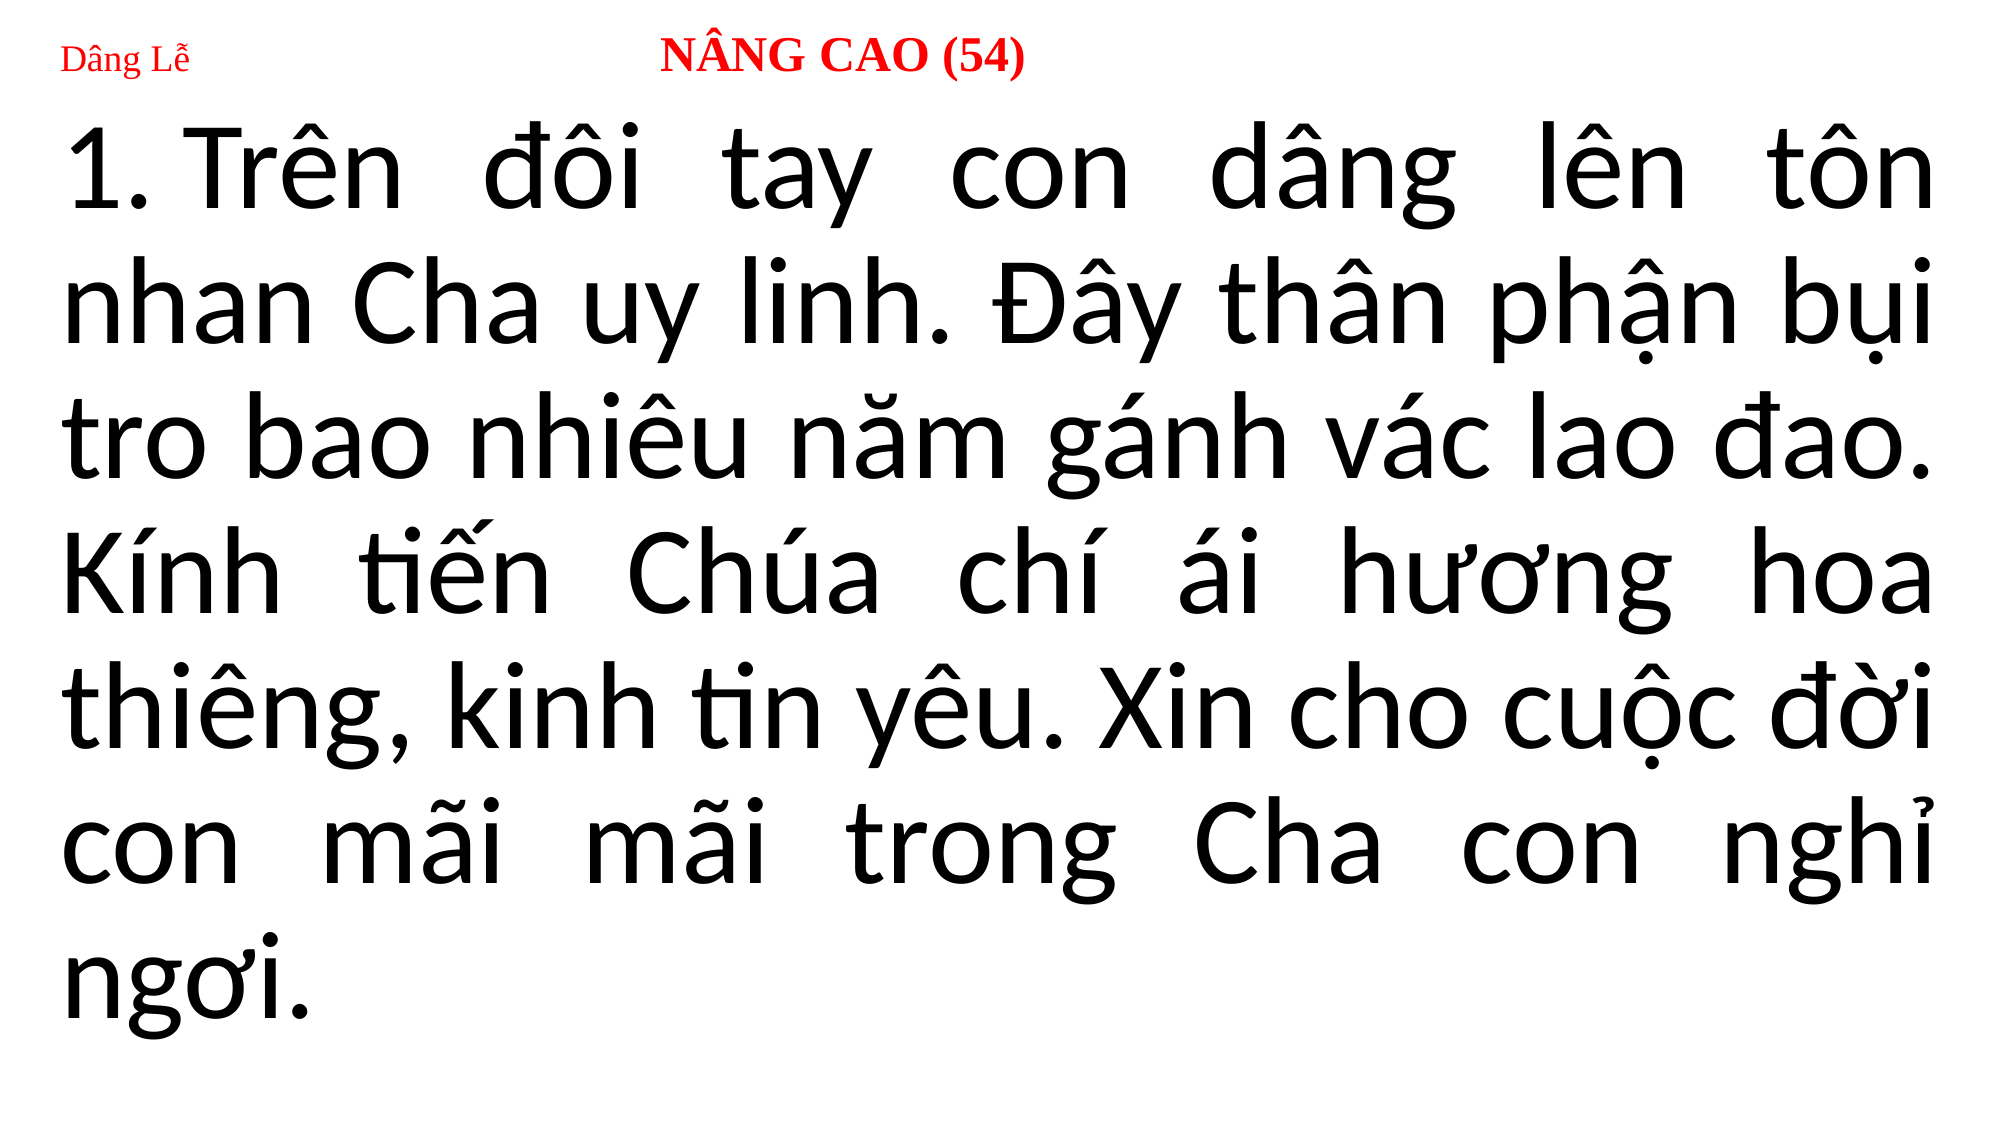

# Dâng Lễ                                 		NÂNG CAO (54)
1. Trên đôi tay con dâng lên tôn nhan Cha uy linh. Đây thân phận bụi tro bao nhiêu năm gánh vác lao đao. Kính tiến Chúa chí ái hương hoa thiêng, kinh tin yêu. Xin cho cuộc đời con mãi mãi trong Cha con nghỉ ngơi.